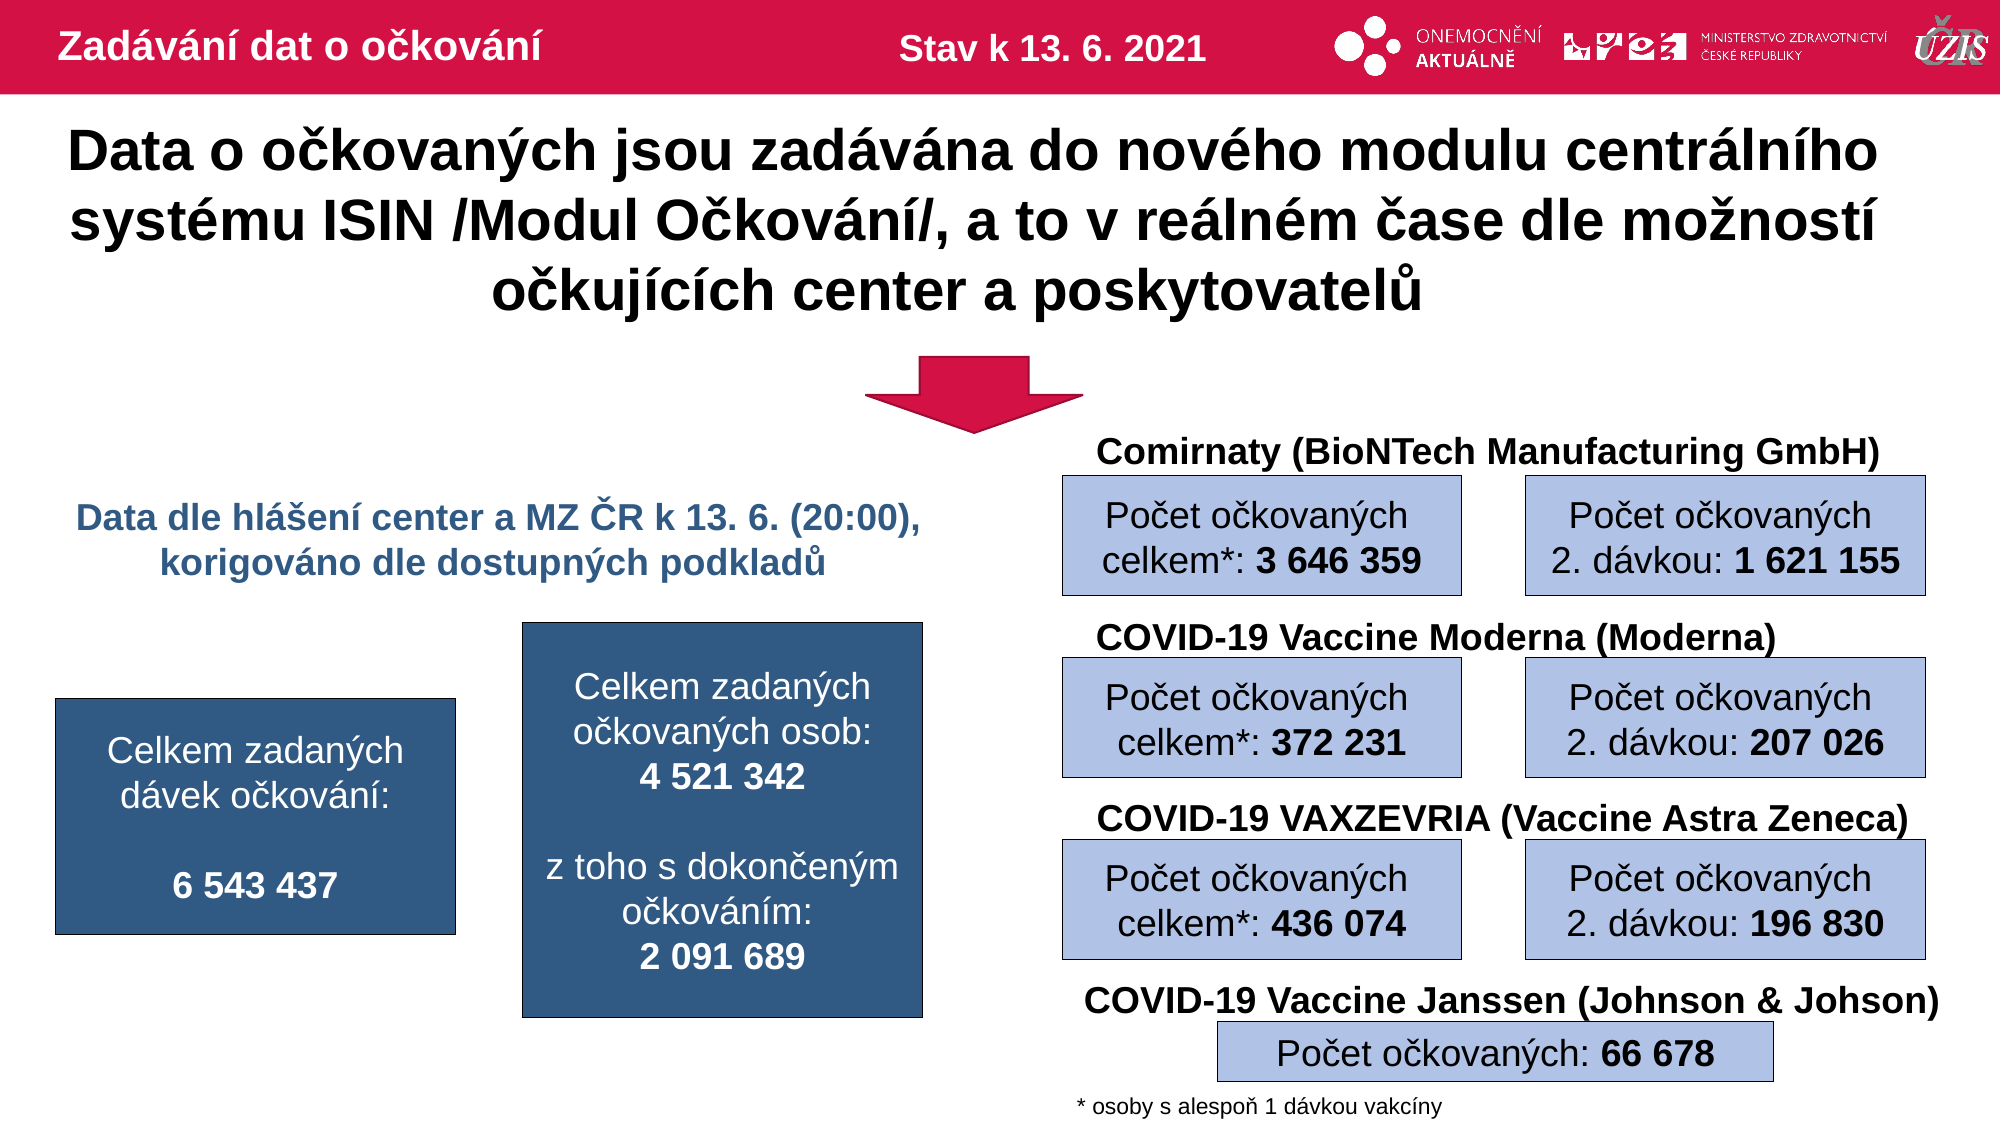

# Zadávání dat o očkování
Stav k 13. 6. 2021
Data o očkovaných jsou zadávána do nového modulu centrálního systému ISIN /Modul Očkování/, a to v reálném čase dle možností očkujících center a poskytovatelů

Comirnaty (BioNTech Manufacturing GmbH)
Počet očkovaných
celkem*: 3 646 359
Počet očkovaných
2. dávkou: 1 621 155
Data dle hlášení center a MZ ČR k 13. 6. (20:00), korigováno dle dostupných podkladů
COVID-19 Vaccine Moderna (Moderna)
Celkem zadaných očkovaných osob:
4 521 342

z toho s dokončeným očkováním:
2 091 689
Počet očkovaných
celkem*: 372 231
Počet očkovaných
2. dávkou: 207 026
Celkem zadaných dávek očkování:

6 543 437
COVID-19 VAXZEVRIA (Vaccine Astra Zeneca)
Počet očkovaných
celkem*: 436 074
Počet očkovaných
2. dávkou: 196 830
COVID-19 Vaccine Janssen (Johnson & Johson)
Počet očkovaných: 66 678
* osoby s alespoň 1 dávkou vakcíny